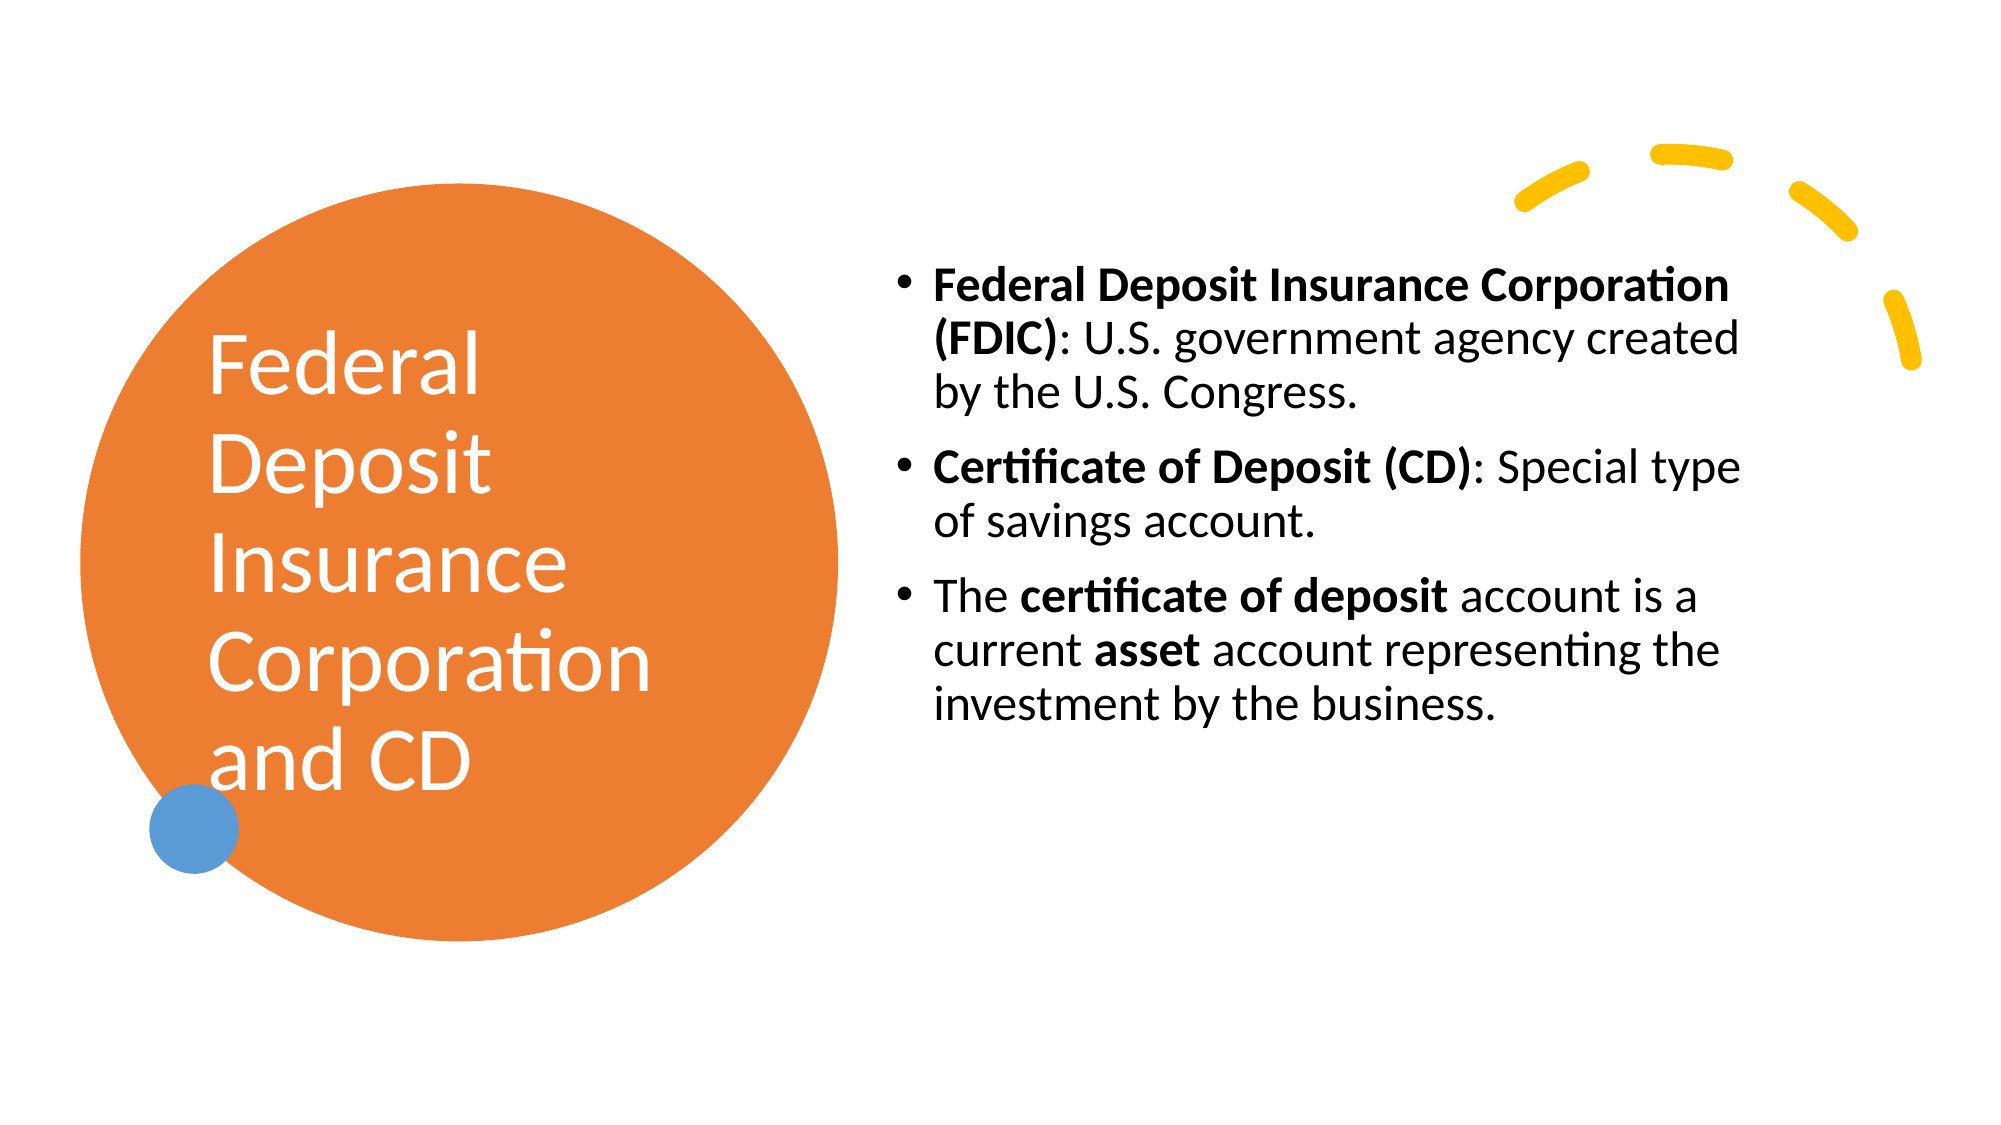

# Federal Deposit Insurance Corporation and CD
Federal Deposit Insurance Corporation (FDIC): U.S. government agency created by the U.S. Congress.
Certificate of Deposit (CD): Special type of savings account.
The certificate of deposit account is a current asset account representing the investment by the business.